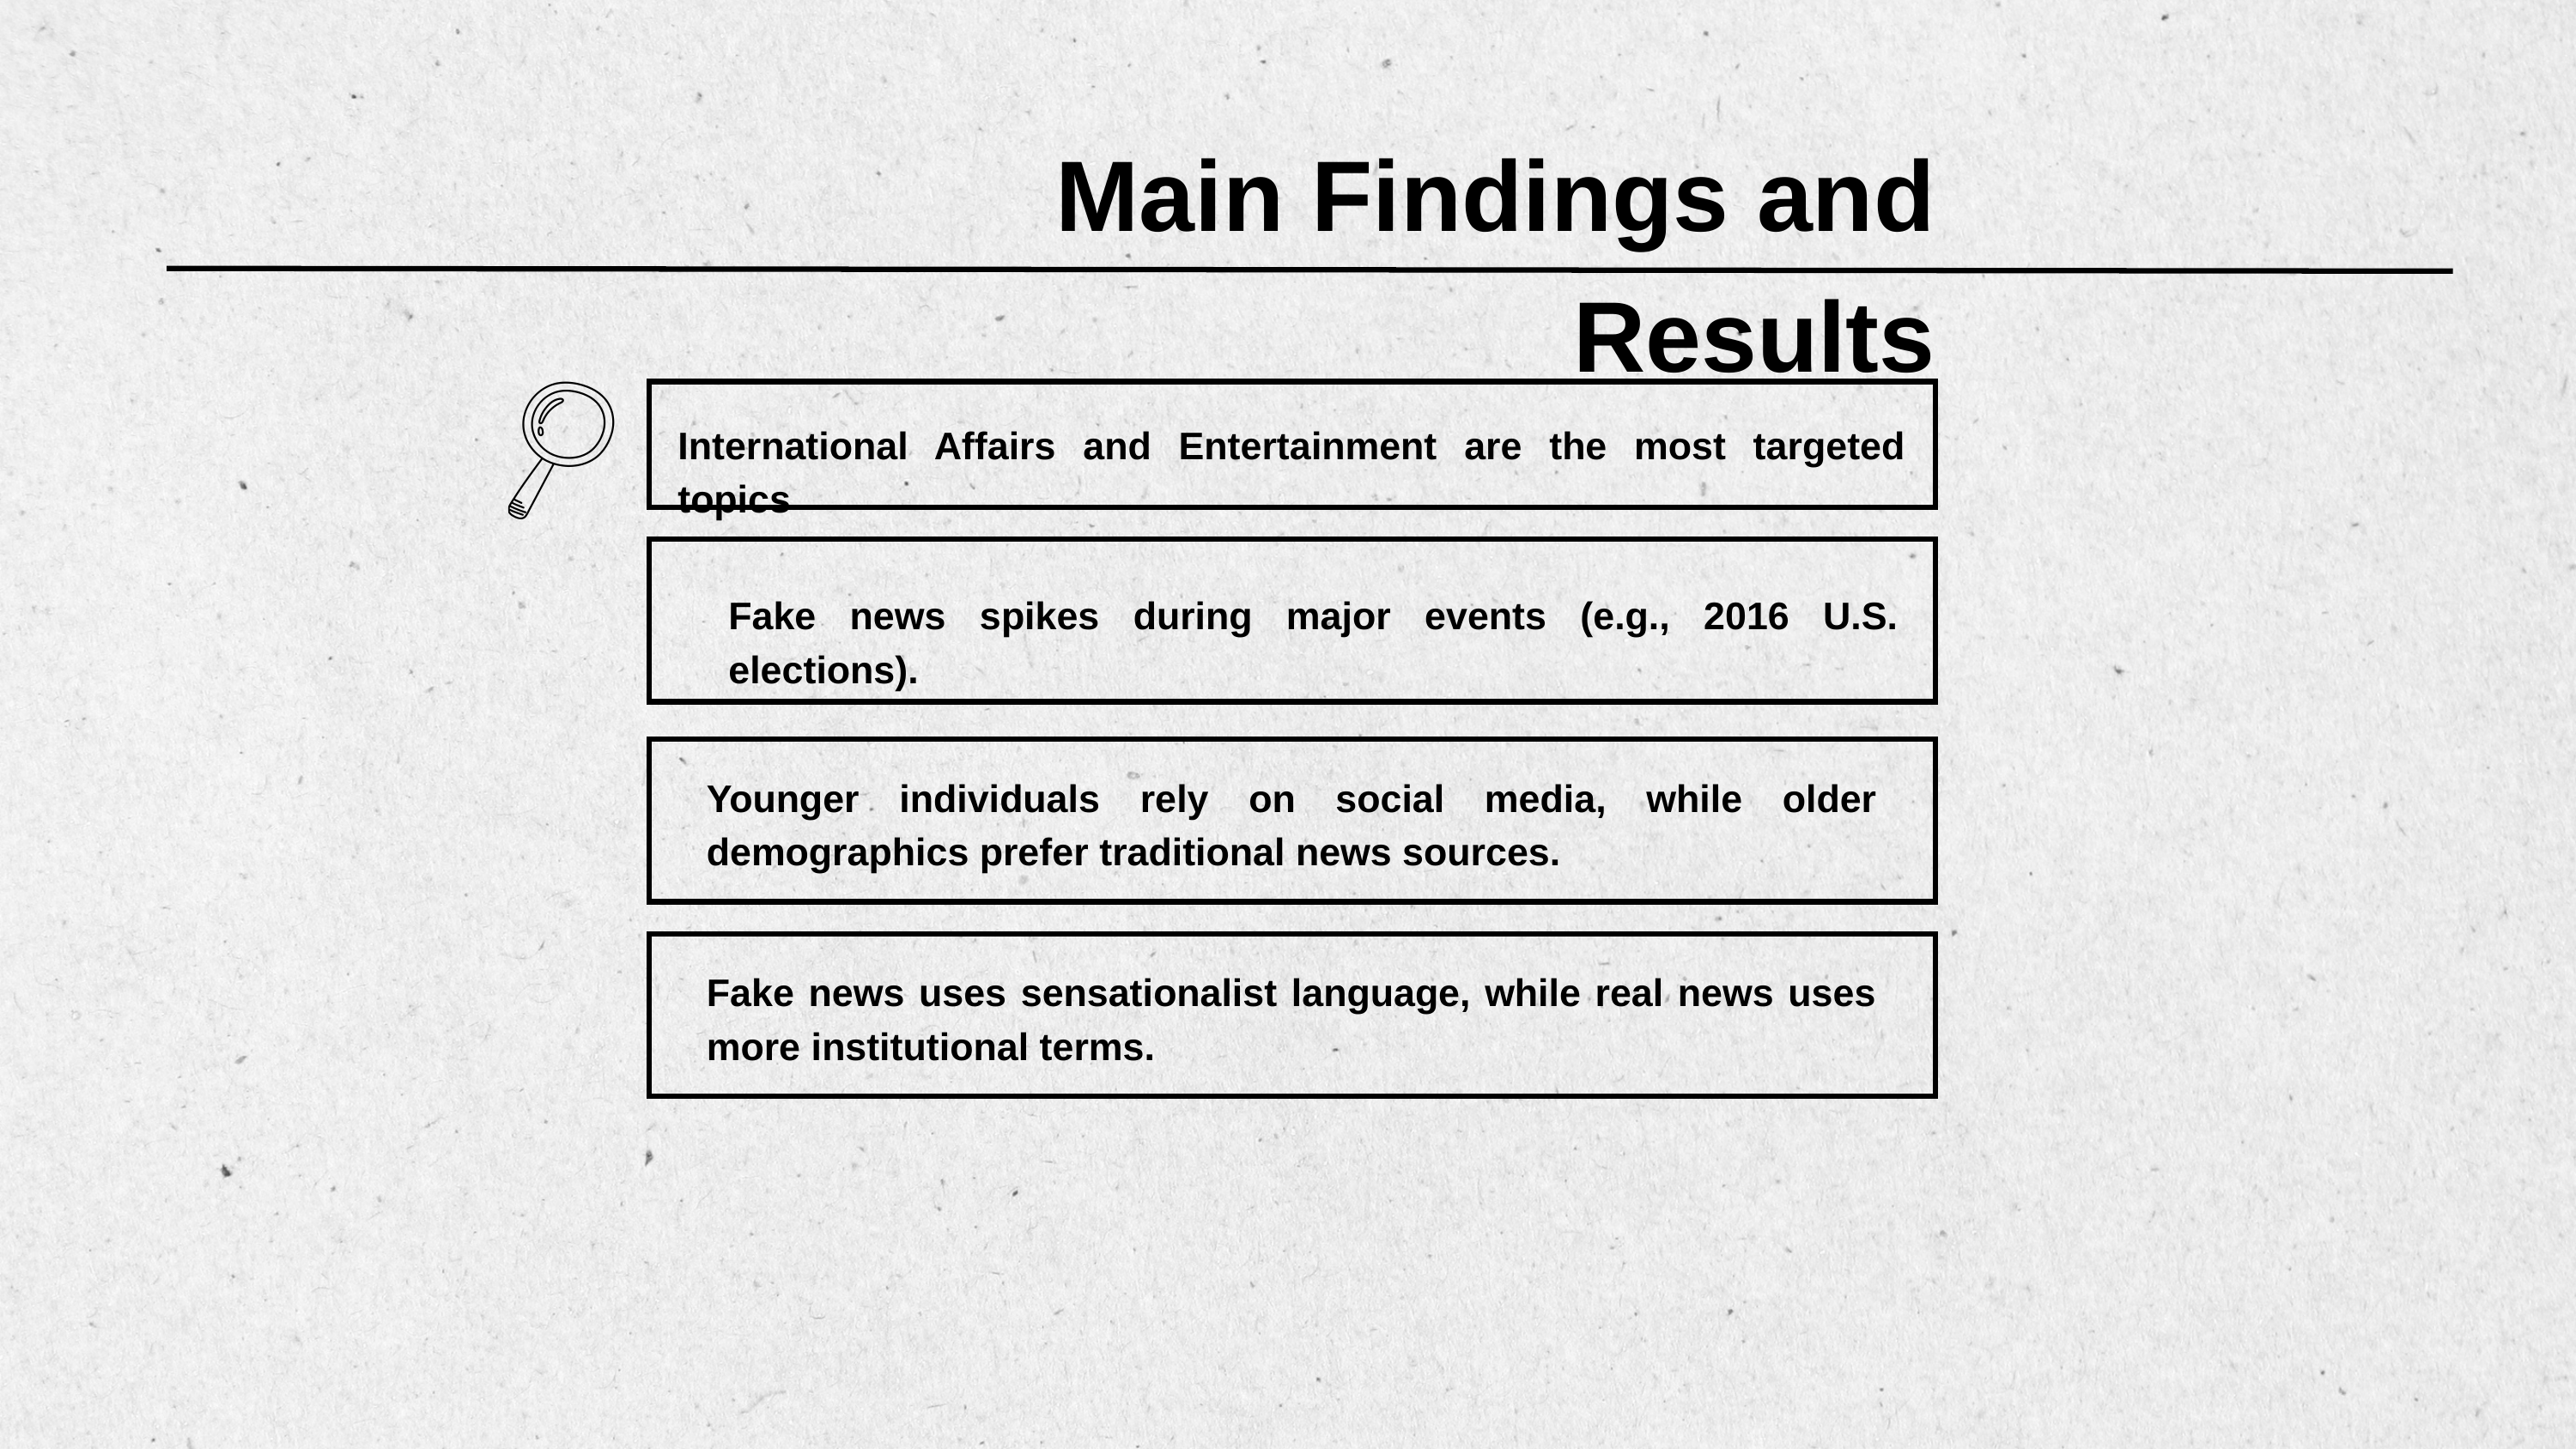

Main Findings and Results

International Affairs and Entertainment are the most targeted topics

Fake news spikes during major events (e.g., 2016 U.S. elections).

Younger individuals rely on social media, while older demographics prefer traditional news sources.

Fake news uses sensationalist language, while real news uses more institutional terms.